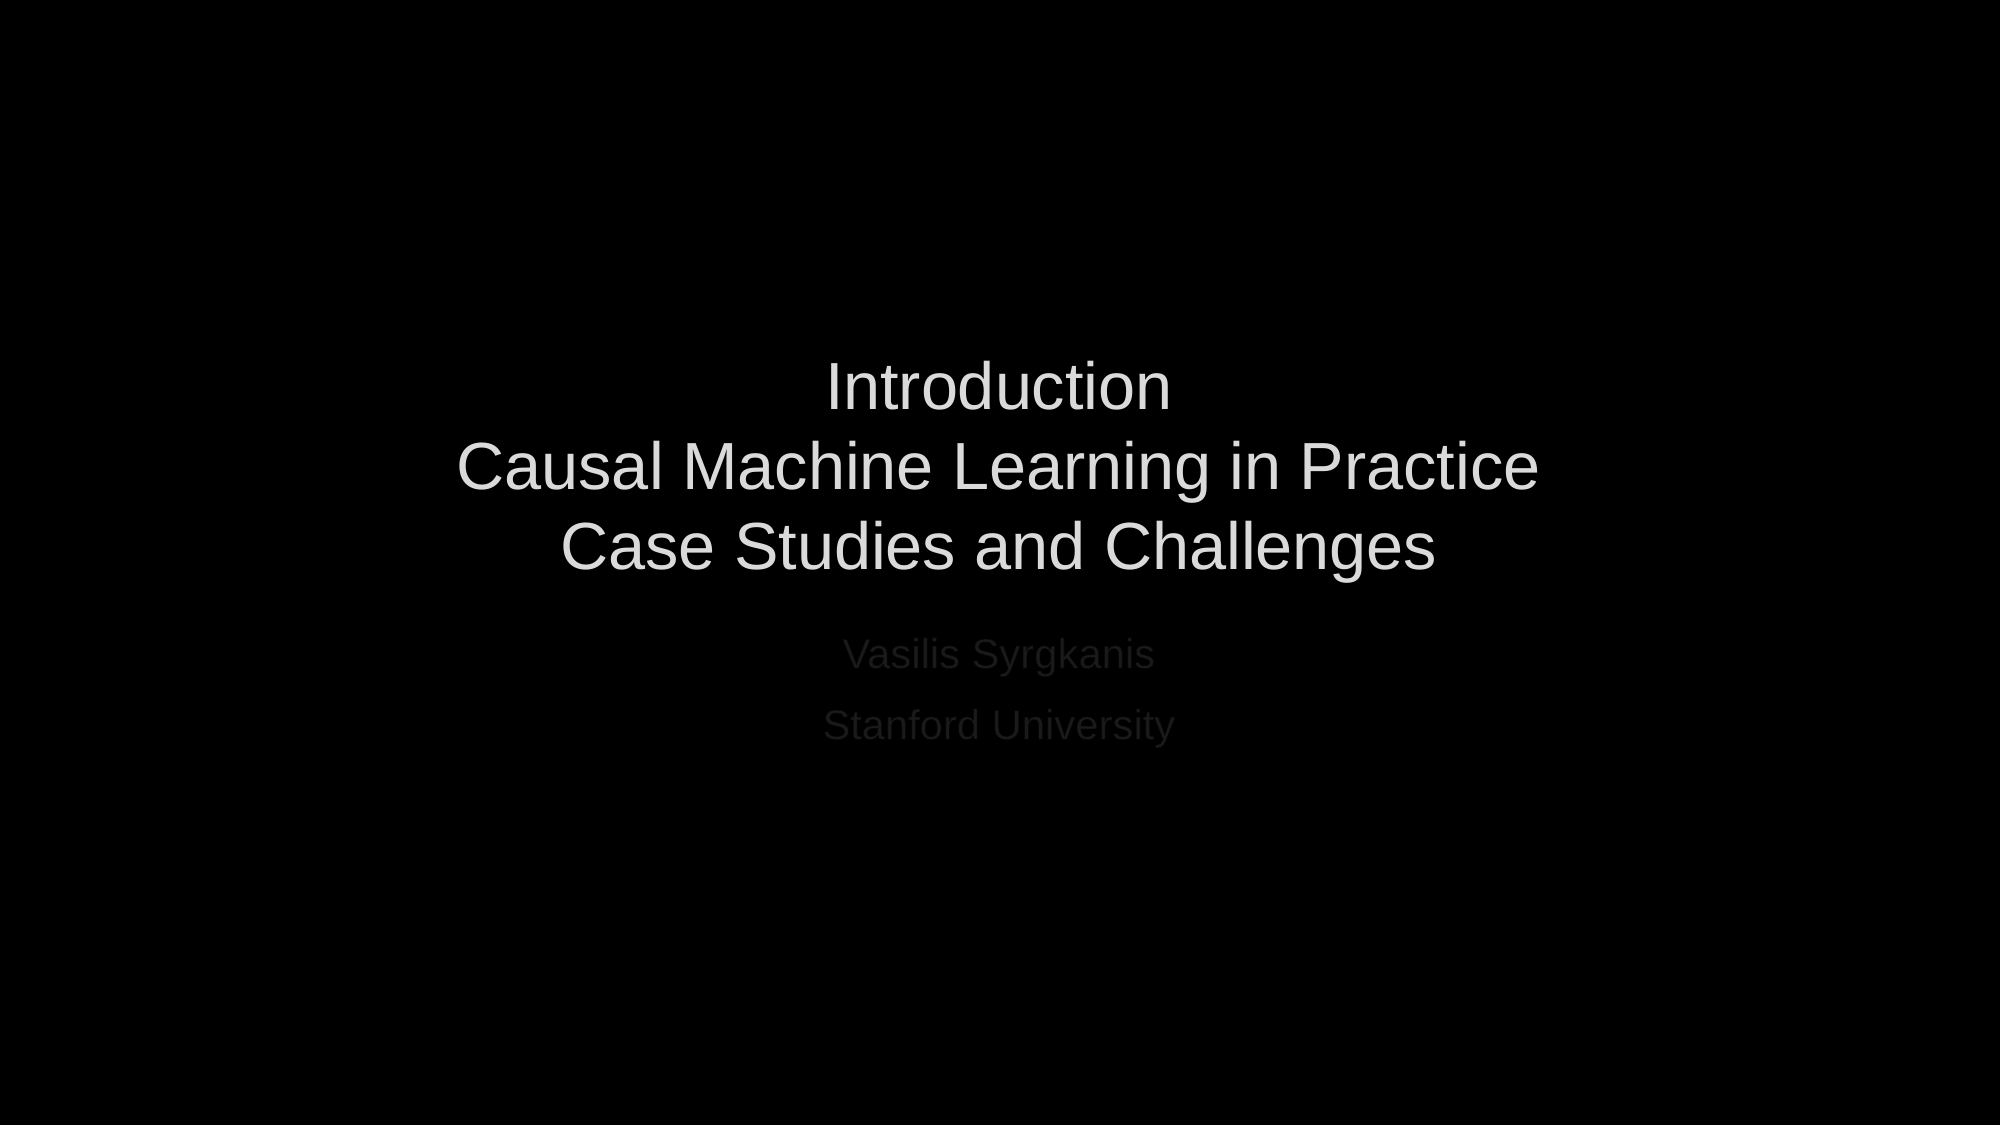

# Introduction Causal Machine Learning in Practice Case Studies and Challenges
Vasilis Syrgkanis
Stanford University